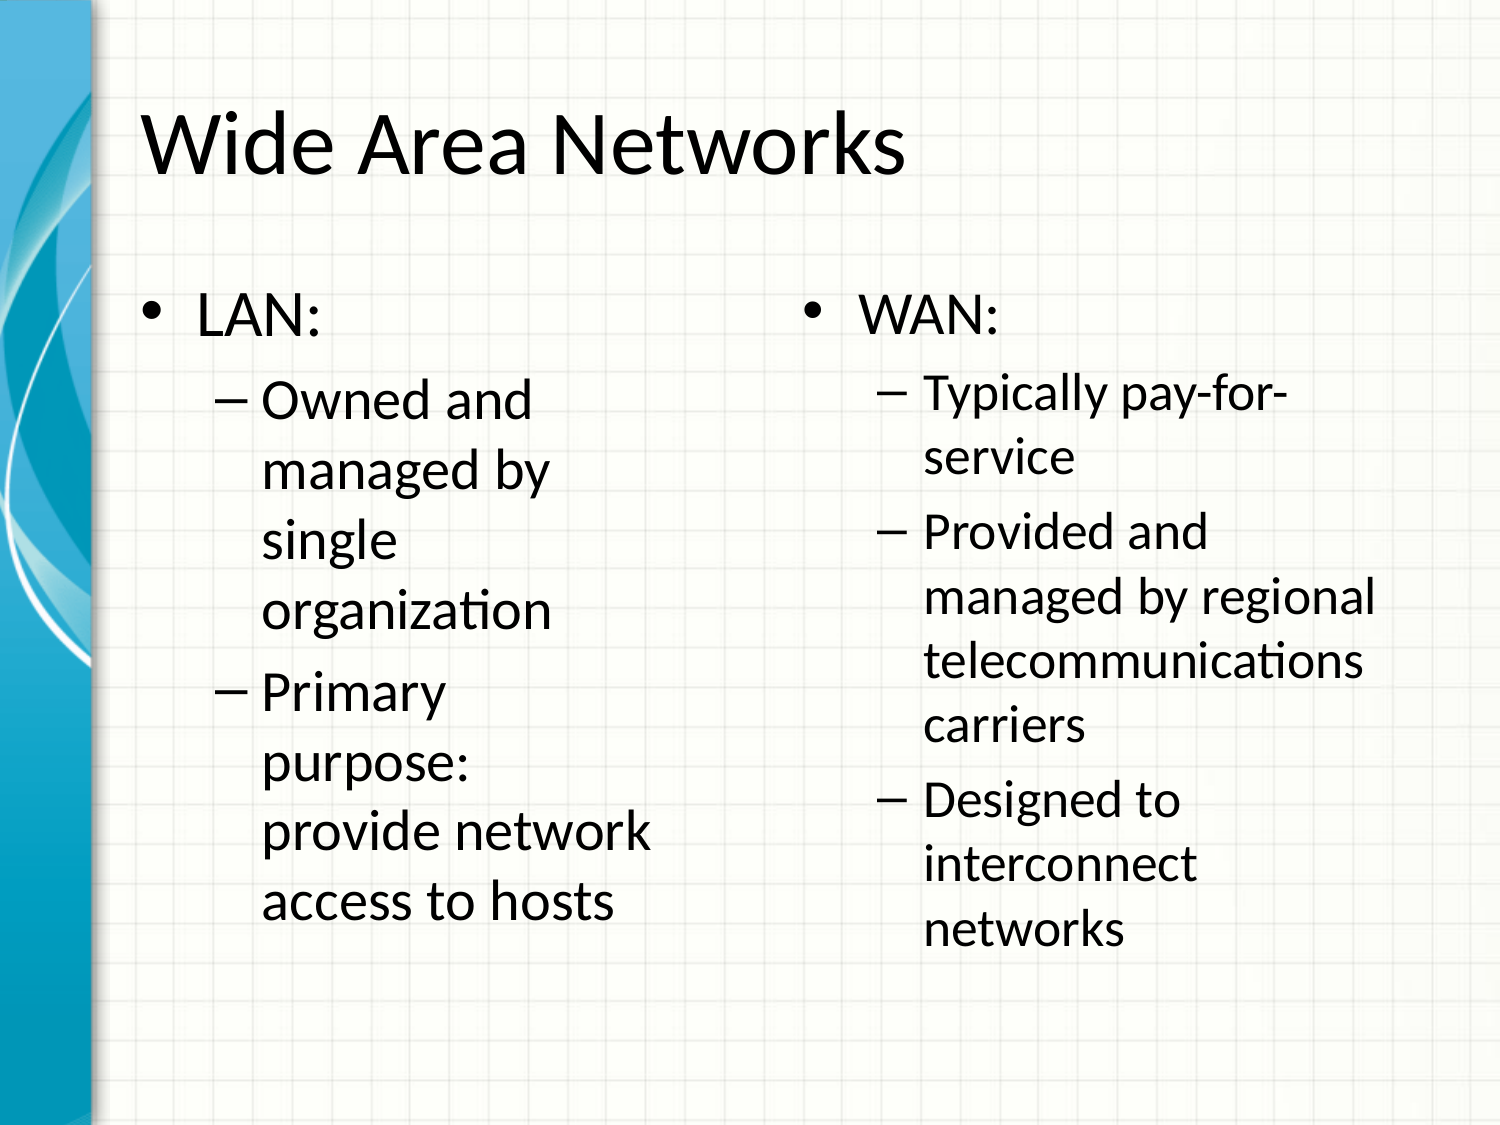

# Wide Area Networks
LAN:
Owned and managed by single organization
Primary purpose: provide network access to hosts
WAN:
Typically pay-for-service
Provided and managed by regional telecommunications carriers
Designed to interconnect networks